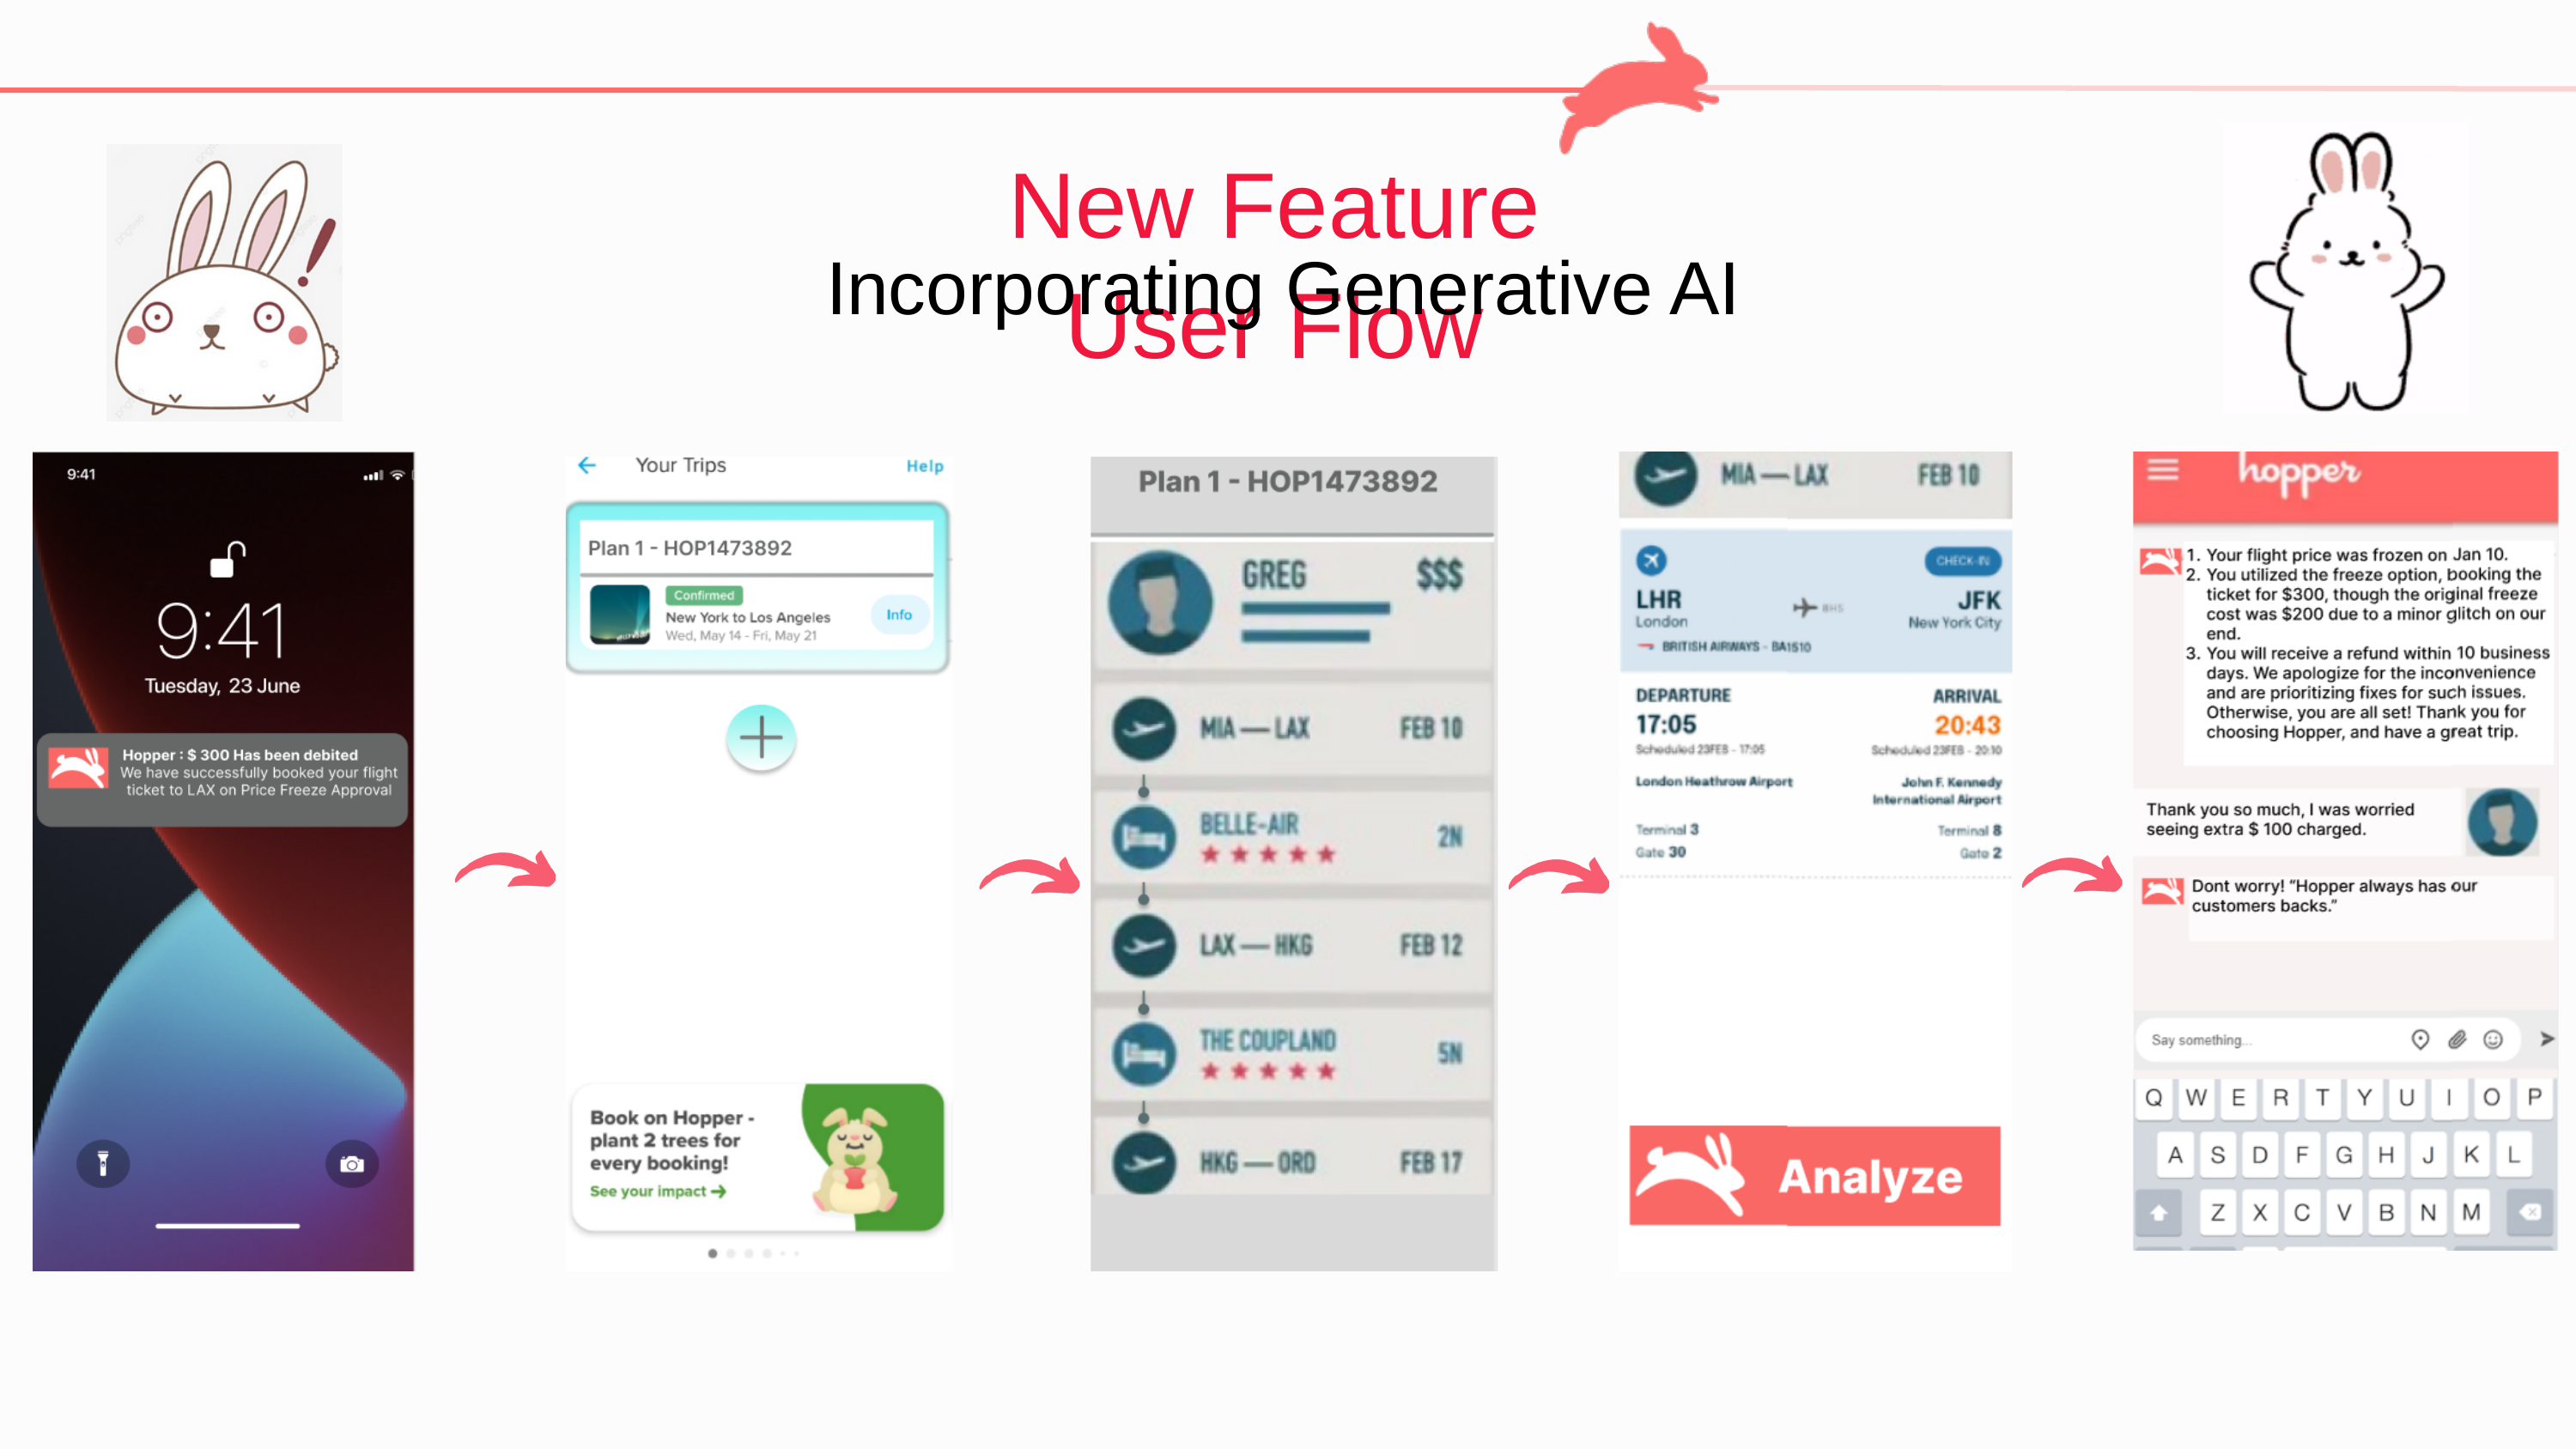

New Feature User Flow

Incorporating Generative AI